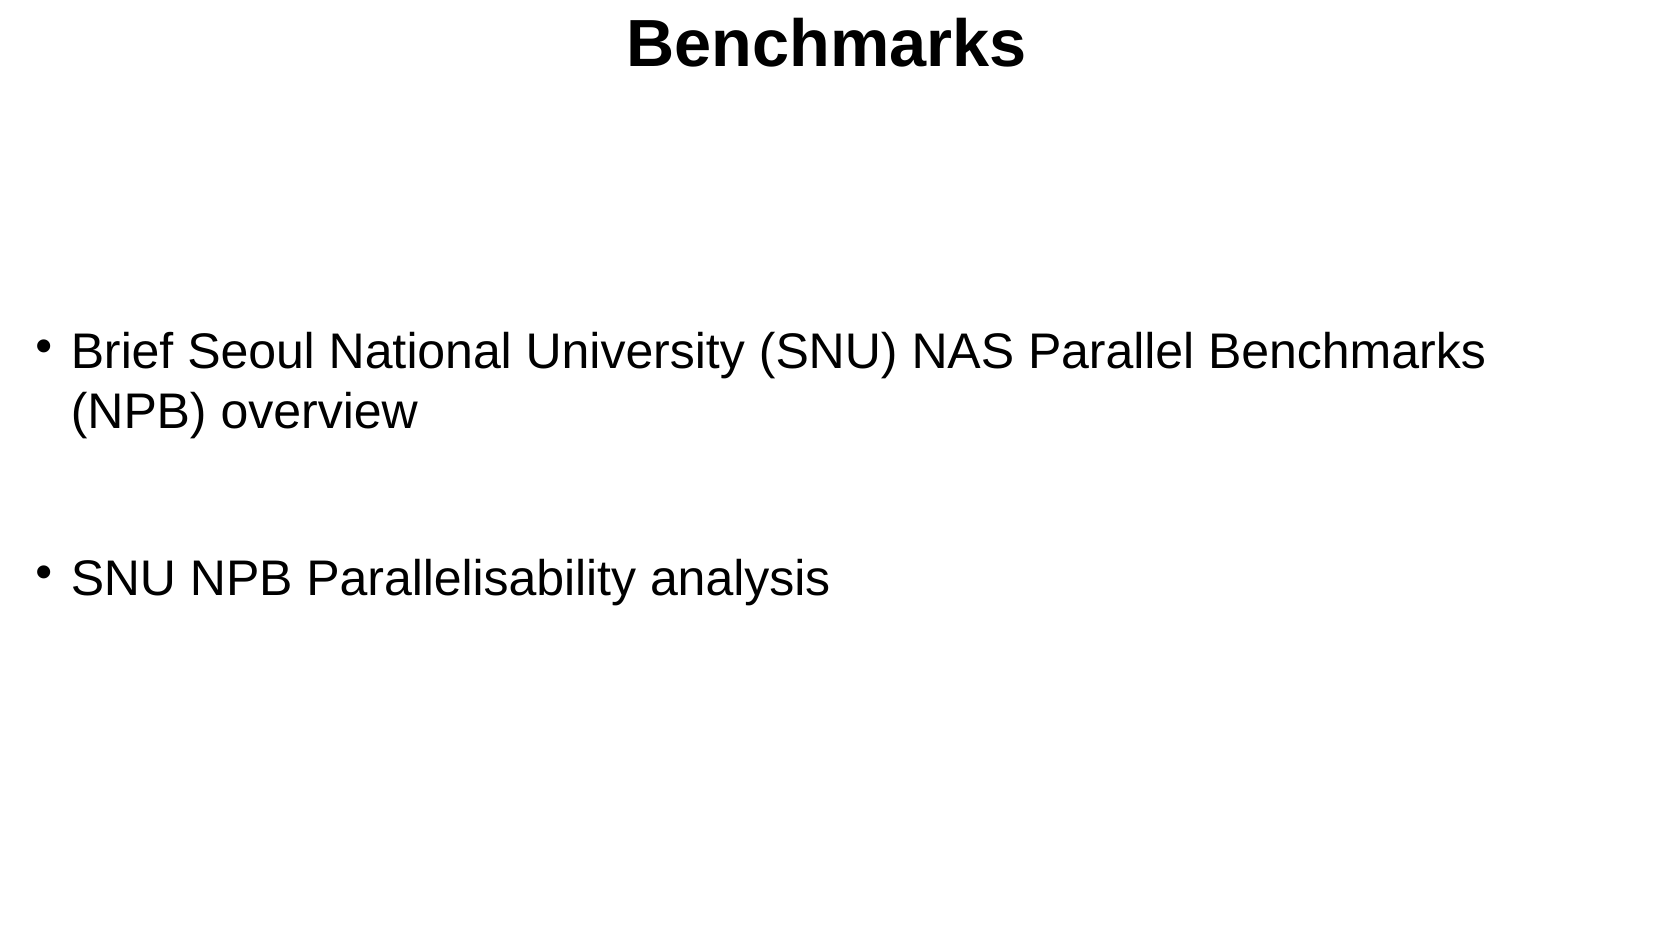

Benchmarks
Brief Seoul National University (SNU) NAS Parallel Benchmarks (NPB) overview
SNU NPB Parallelisability analysis